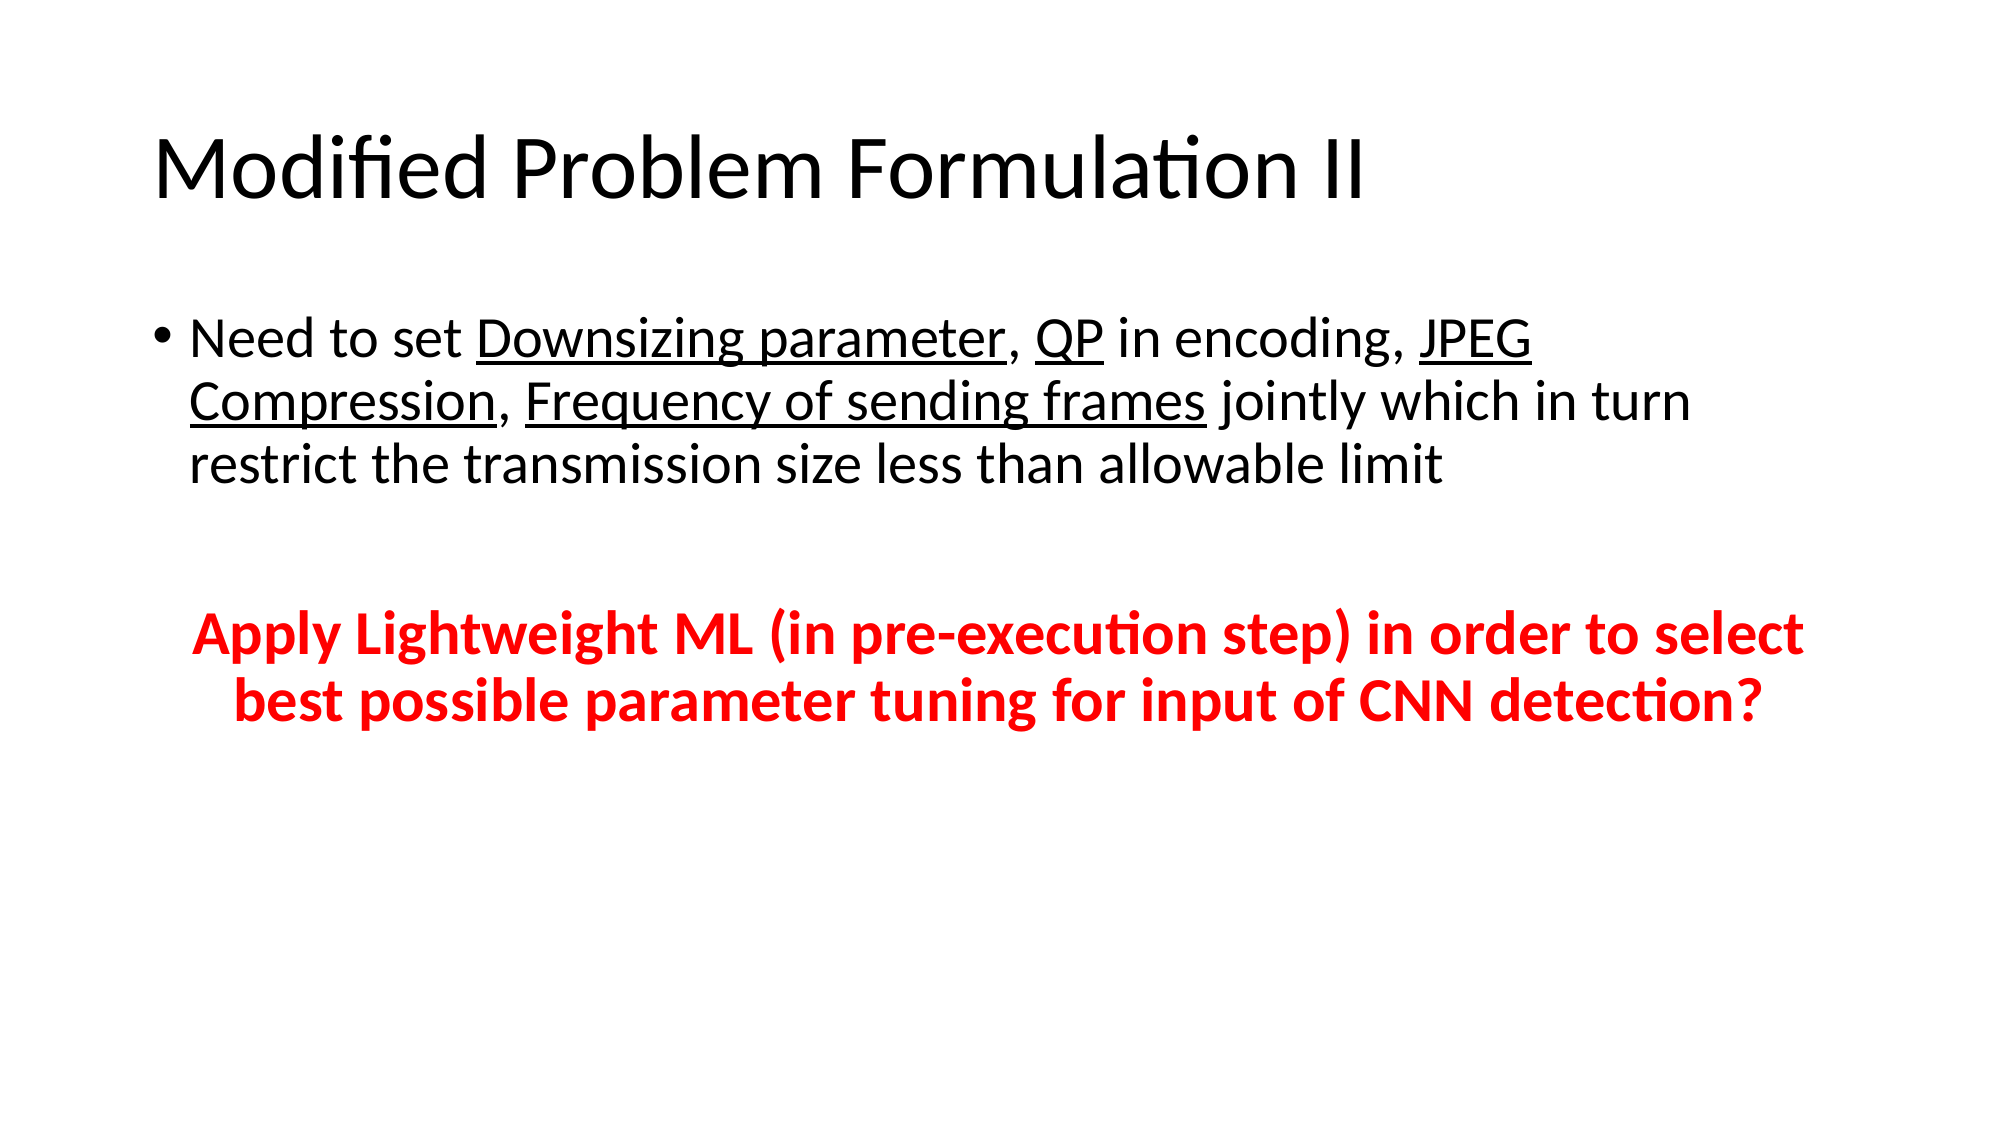

# Modified Problem Formulation II
Need to set Downsizing parameter, QP in encoding, JPEG Compression, Frequency of sending frames jointly which in turn restrict the transmission size less than allowable limit

Apply Lightweight ML (in pre-execution step) in order to select best possible parameter tuning for input of CNN detection?